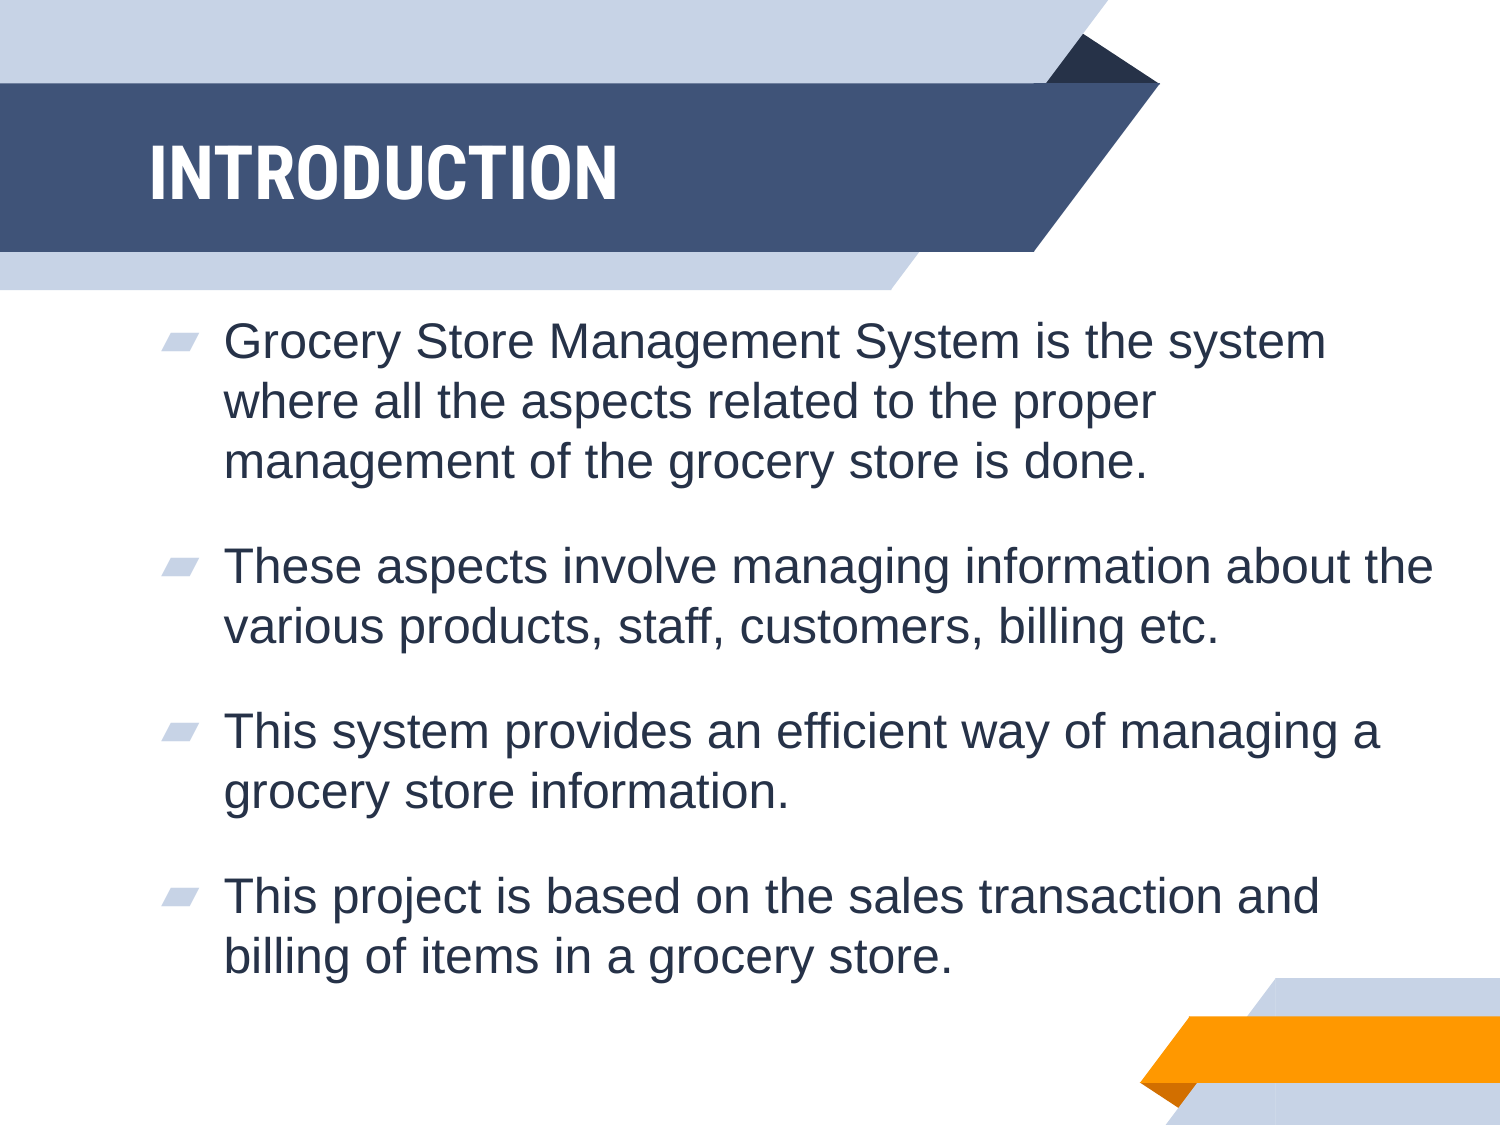

# INTRODUCTION
Grocery Store Management System is the system where all the aspects related to the proper management of the grocery store is done.

These aspects involve managing information about the various products, staff, customers, billing etc.

This system provides an efficient way of managing a grocery store information.

This project is based on the sales transaction and billing of items in a grocery store.